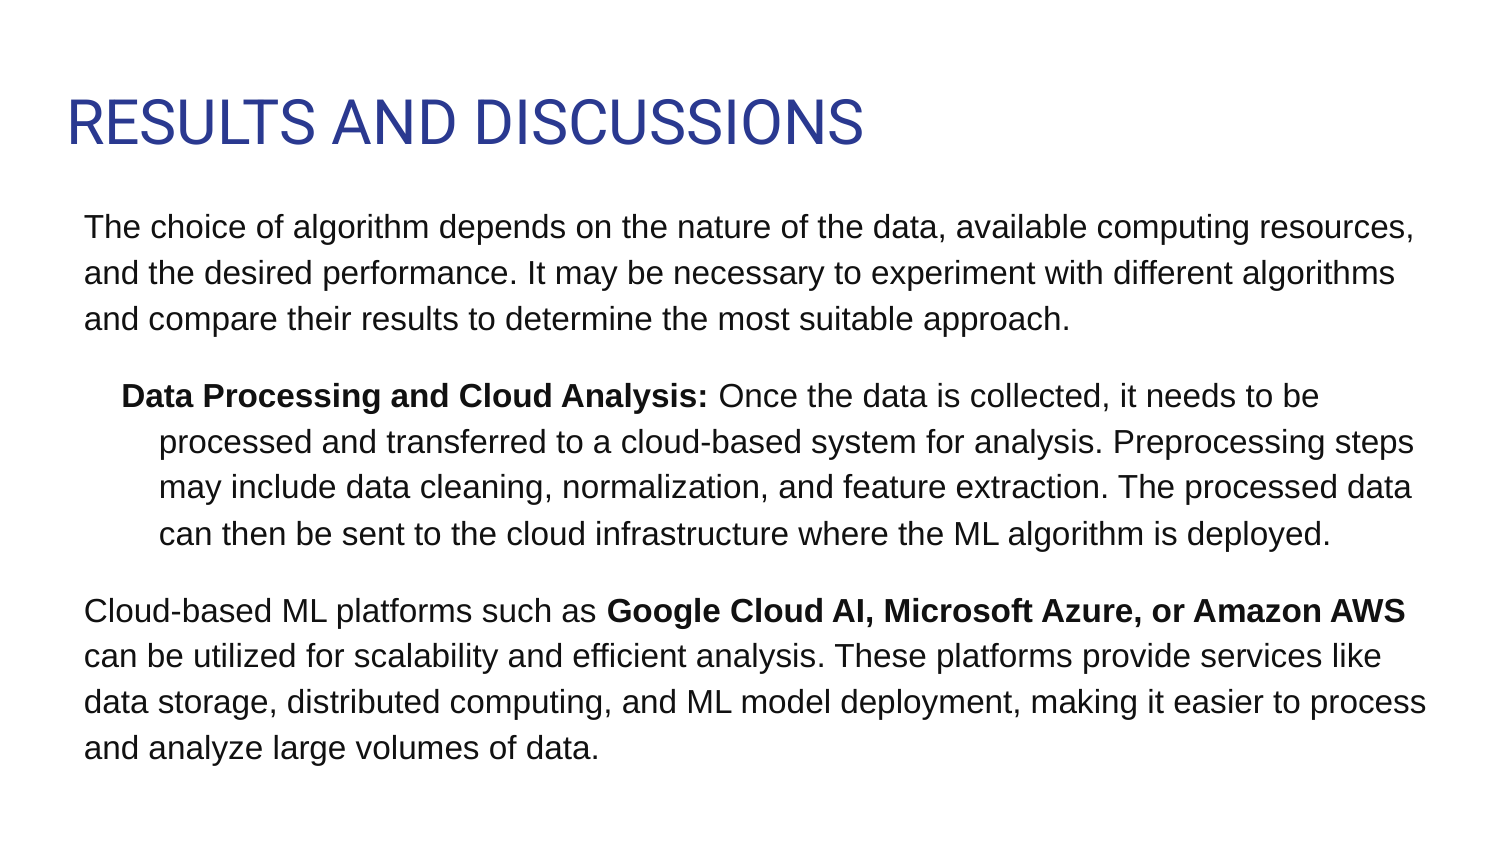

# RESULTS AND DISCUSSIONS

The choice of algorithm depends on the nature of the data, available computing resources, and the desired performance. It may be necessary to experiment with different algorithms and compare their results to determine the most suitable approach.
Data Processing and Cloud Analysis: Once the data is collected, it needs to be processed and transferred to a cloud-based system for analysis. Preprocessing steps may include data cleaning, normalization, and feature extraction. The processed data can then be sent to the cloud infrastructure where the ML algorithm is deployed.
Cloud-based ML platforms such as Google Cloud AI, Microsoft Azure, or Amazon AWS can be utilized for scalability and efficient analysis. These platforms provide services like data storage, distributed computing, and ML model deployment, making it easier to process and analyze large volumes of data.